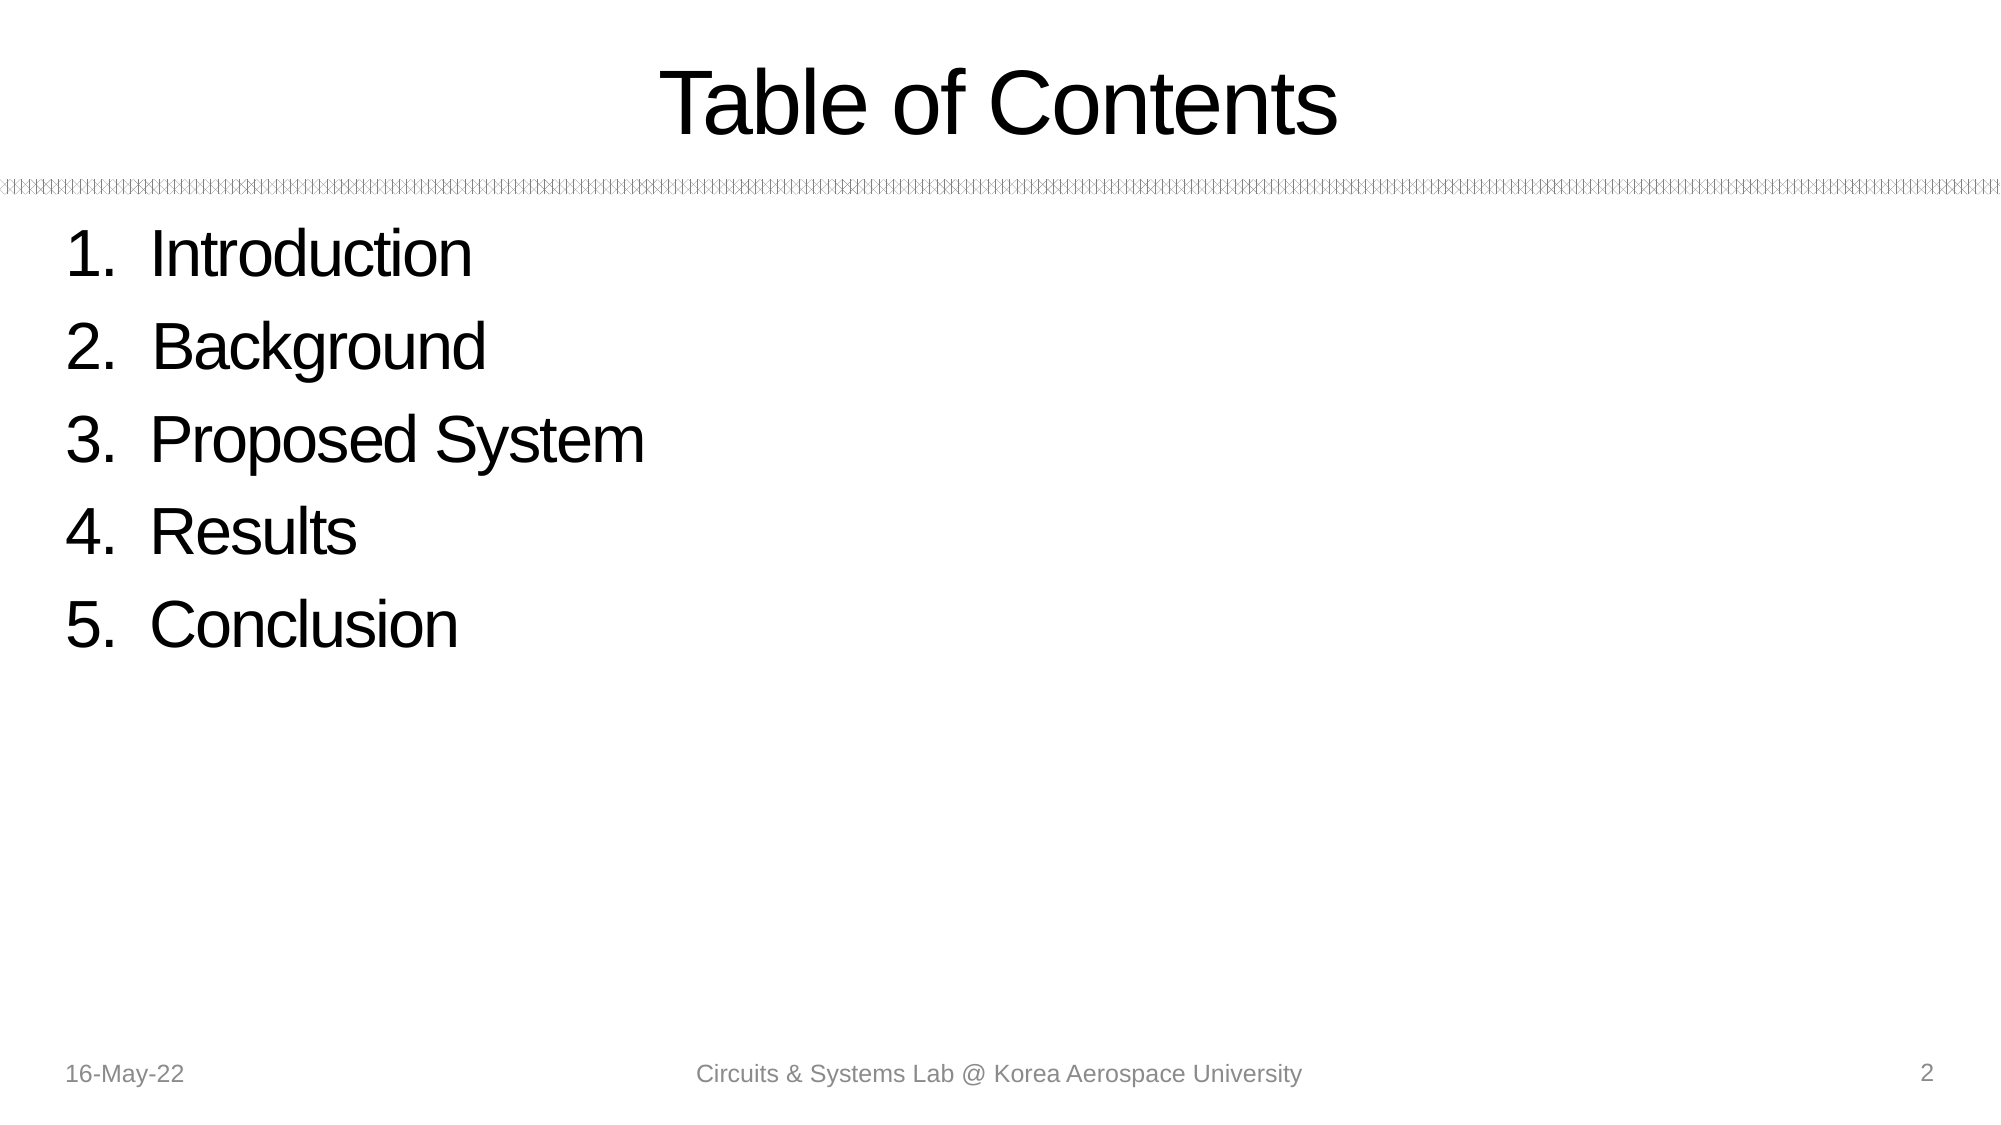

# Table of Contents
1.  Introduction
2.  Background
3.  Proposed System
4.  Results
5.  Conclusion

2
16-May-22
Circuits & Systems Lab @ Korea Aerospace University